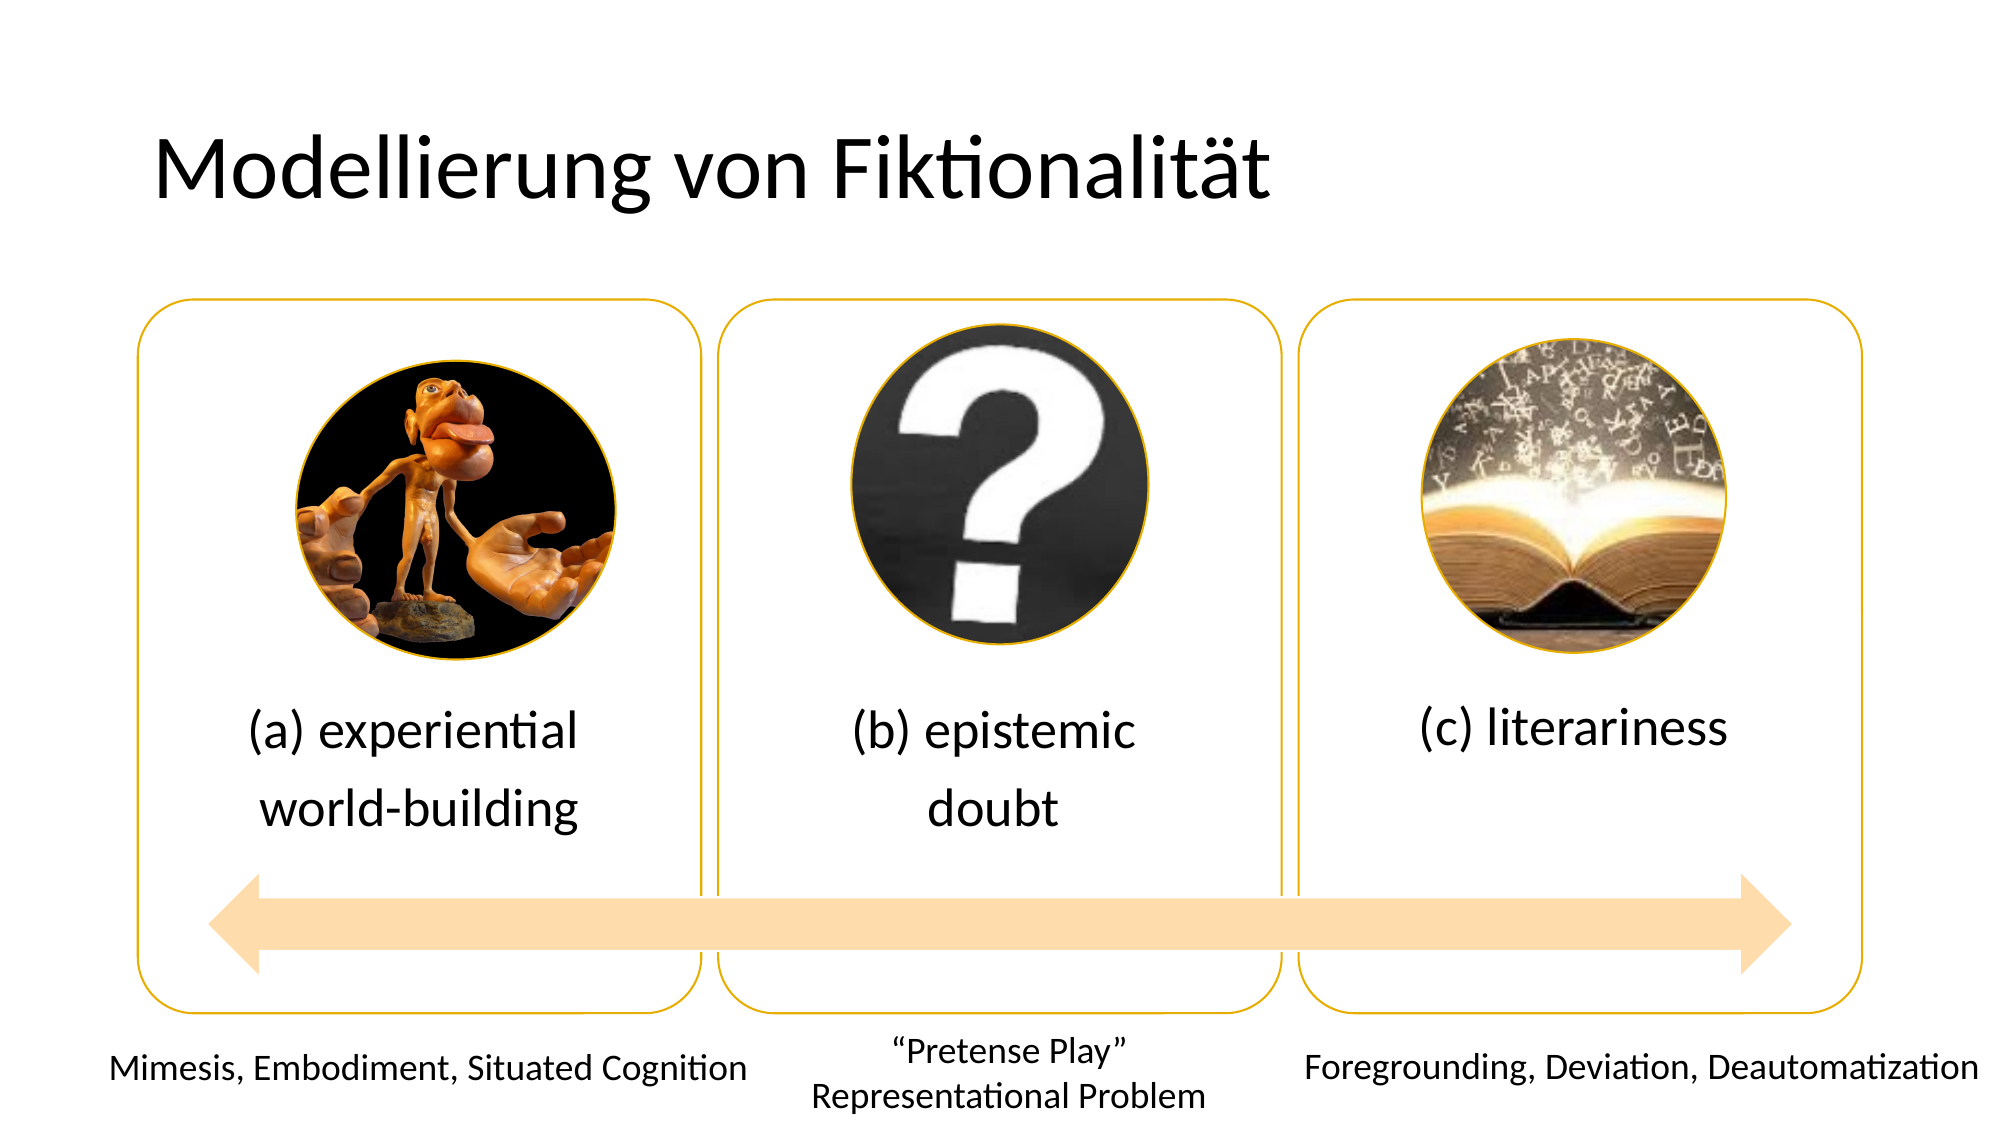

# Modellierung von Fiktionalität

(a) experiential
world-building

(b) epistemic
doubt
(c) literariness
“Pretense Play”
Representational Problem
Foregrounding, Deviation, Deautomatization
Mimesis, Embodiment, Situated Cognition